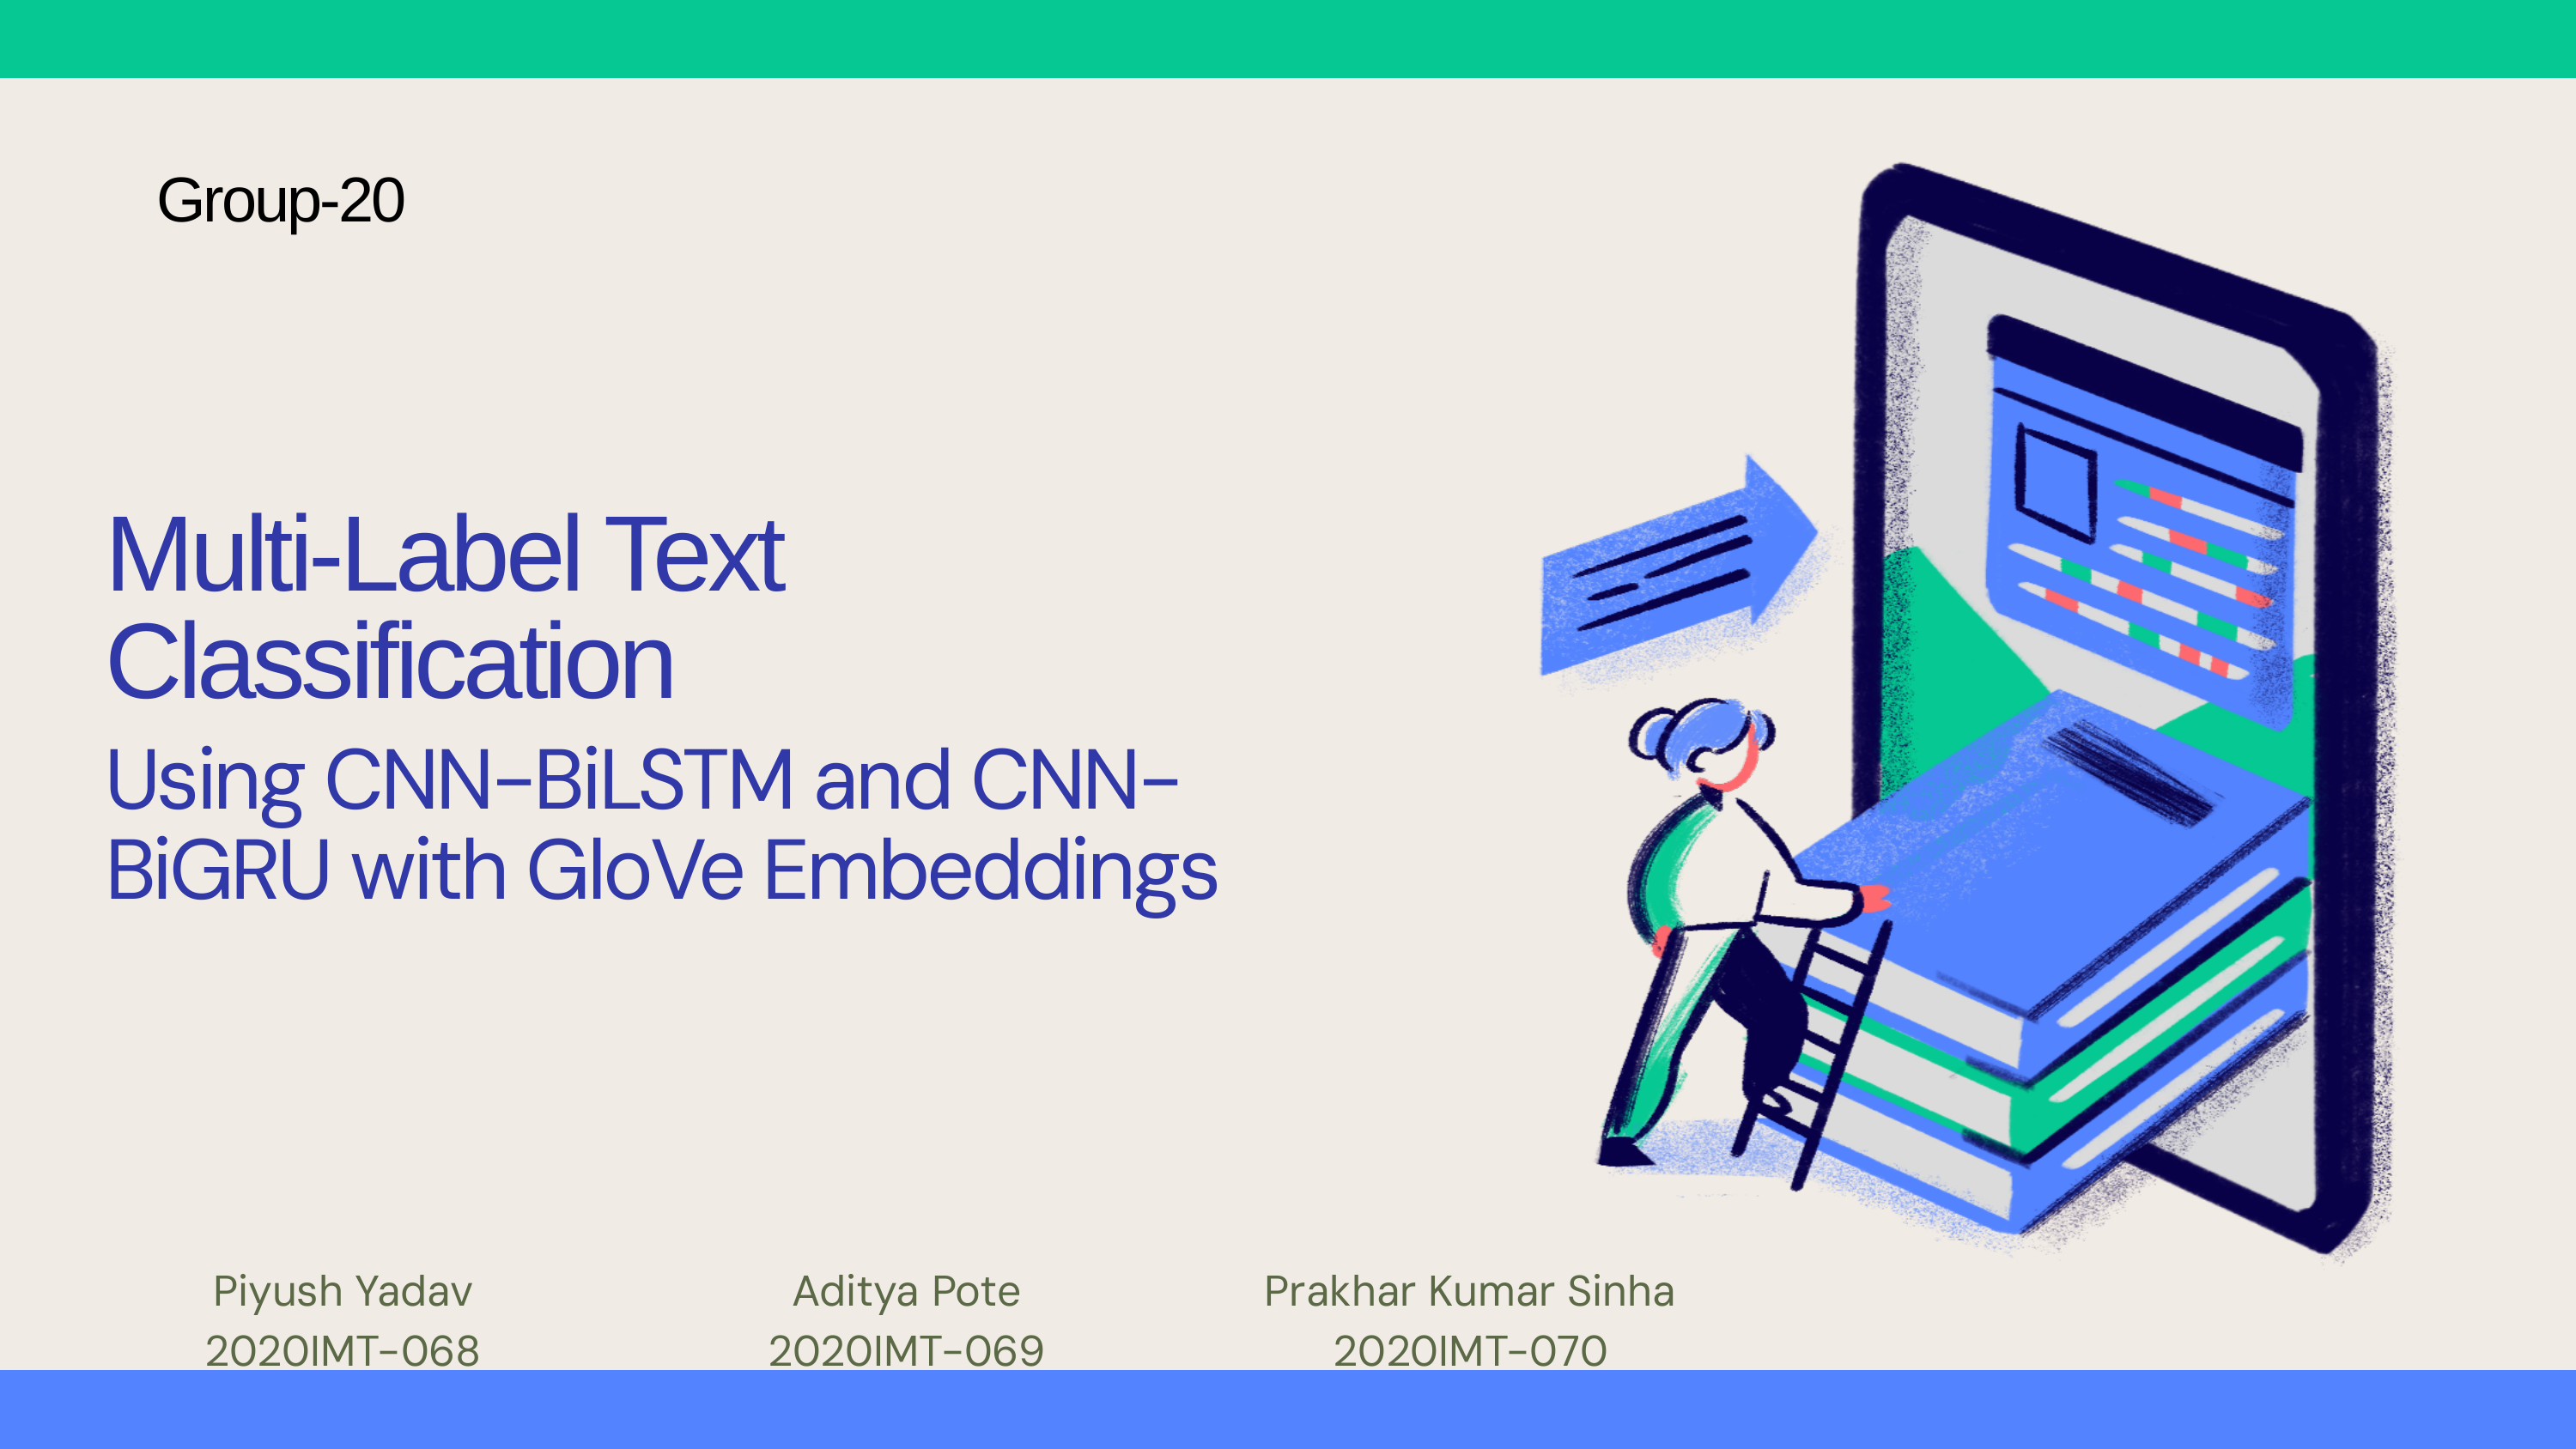

Group-20
Multi-Label Text Classification
Using CNN-BiLSTM and CNN-BiGRU with GloVe Embeddings
Piyush Yadav
2020IMT-068
Aditya Pote
2020IMT-069
Prakhar Kumar Sinha
2020IMT-070